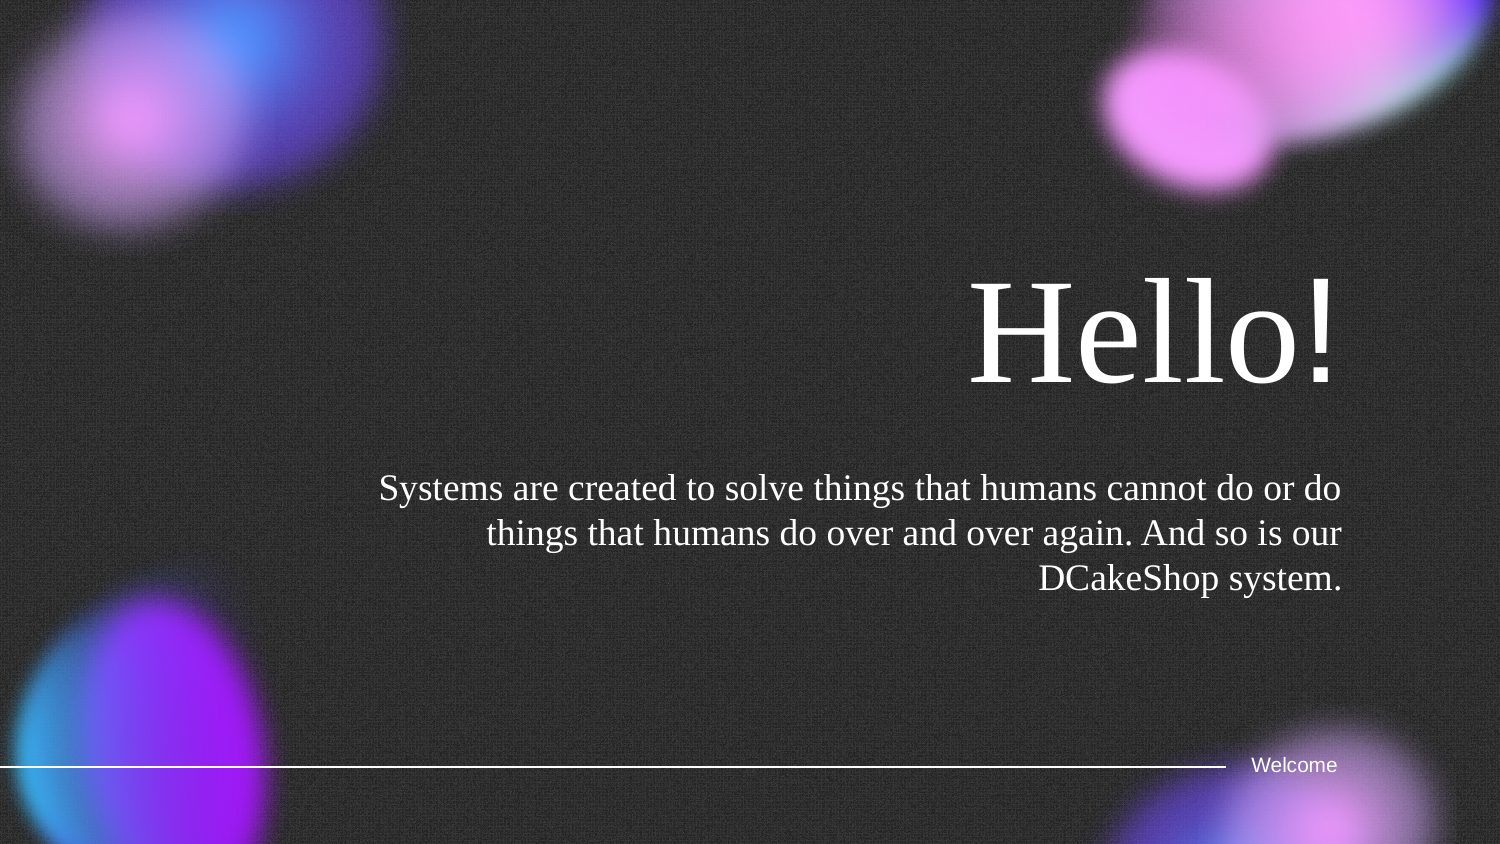

# Hello!
Systems are created to solve things that humans cannot do or do things that humans do over and over again. And so is our DCakeShop system.
Welcome